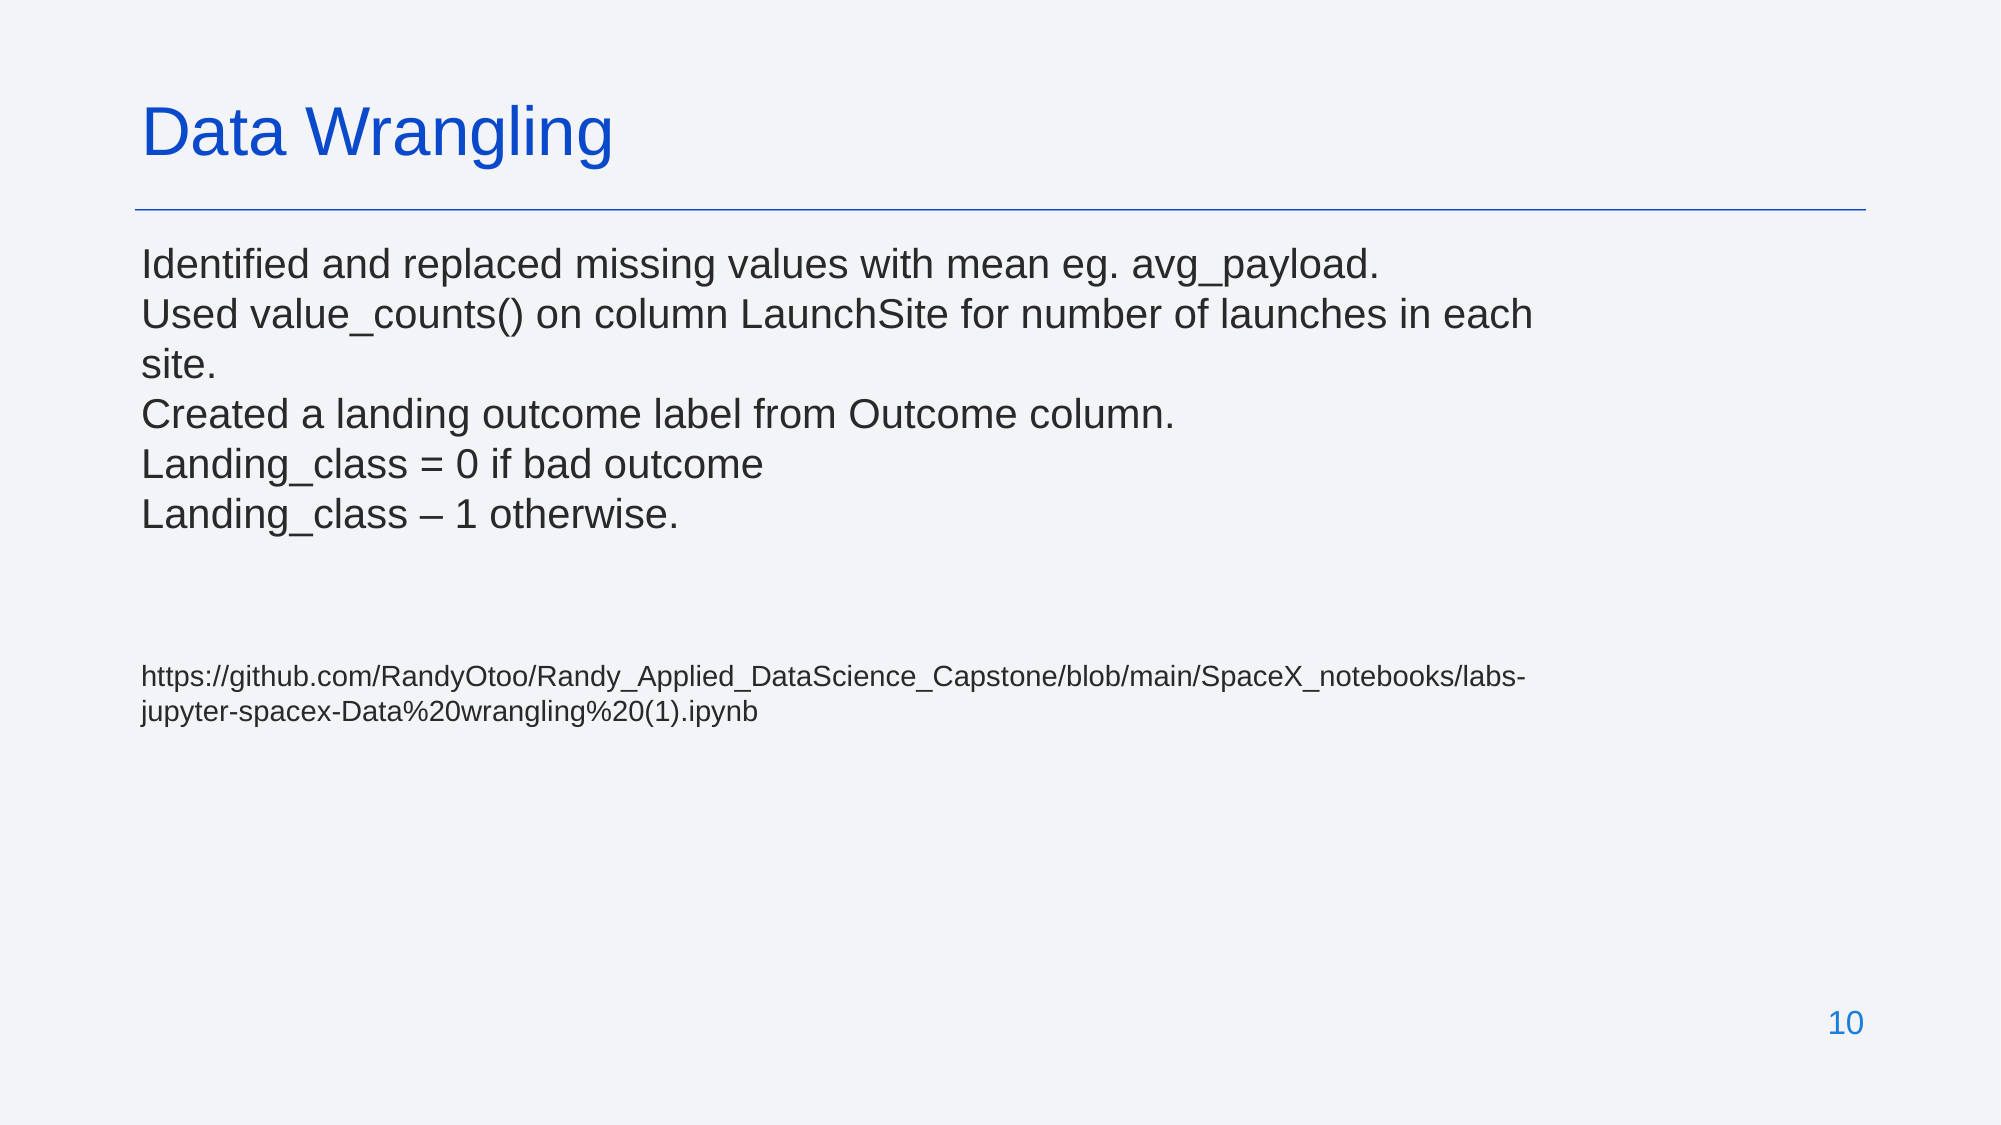

Data Wrangling
Identified and replaced missing values with mean eg. avg_payload.
Used value_counts() on column LaunchSite for number of launches in each site.
Created a landing outcome label from Outcome column.
Landing_class = 0 if bad outcome
Landing_class – 1 otherwise.

https://github.com/RandyOtoo/Randy_Applied_DataScience_Capstone/blob/main/SpaceX_notebooks/labs-jupyter-spacex-Data%20wrangling%20(1).ipynb

10